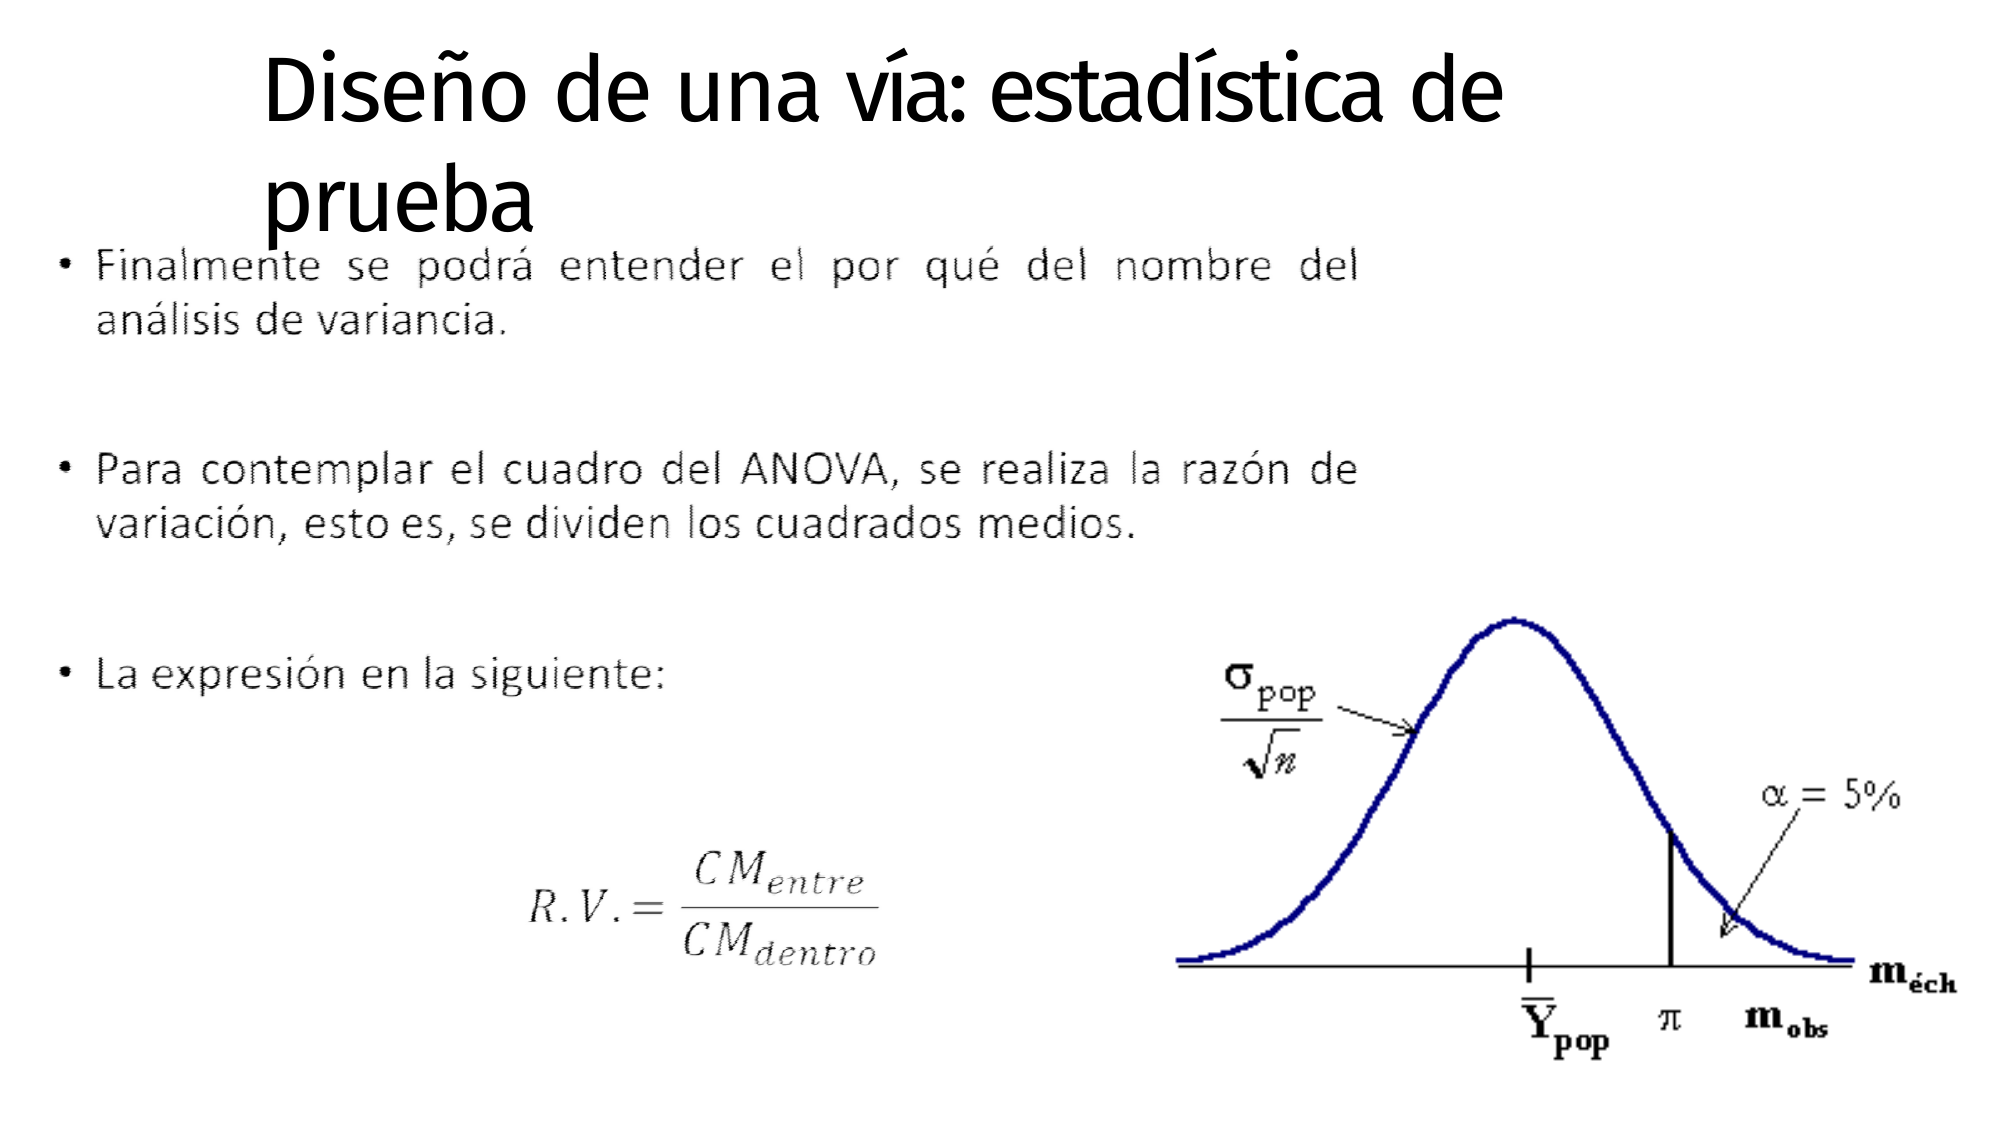

# Diseño de una vía: estadística de prueba